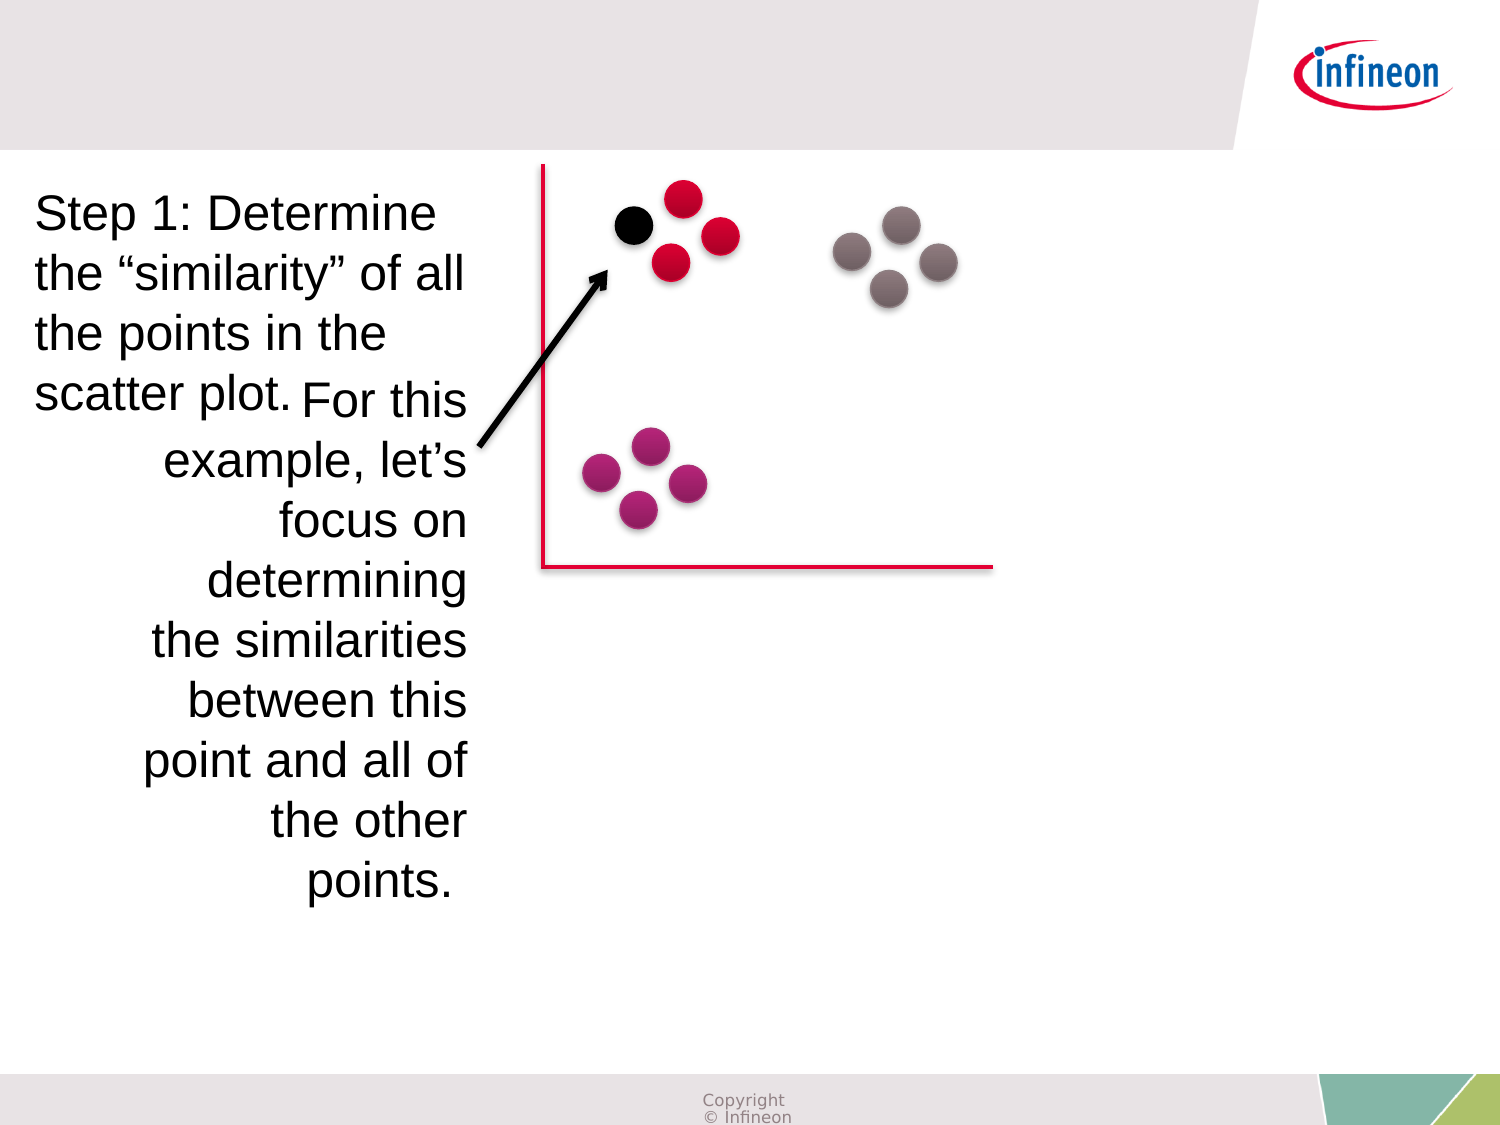

Step 1: Determine the “similarity” of all the points in the scatter plot.

For this example, let’s focus on determining the similarities between this point and all of the other points.
Copyright © Infineon Technologies AG 2019. All rights reserved.